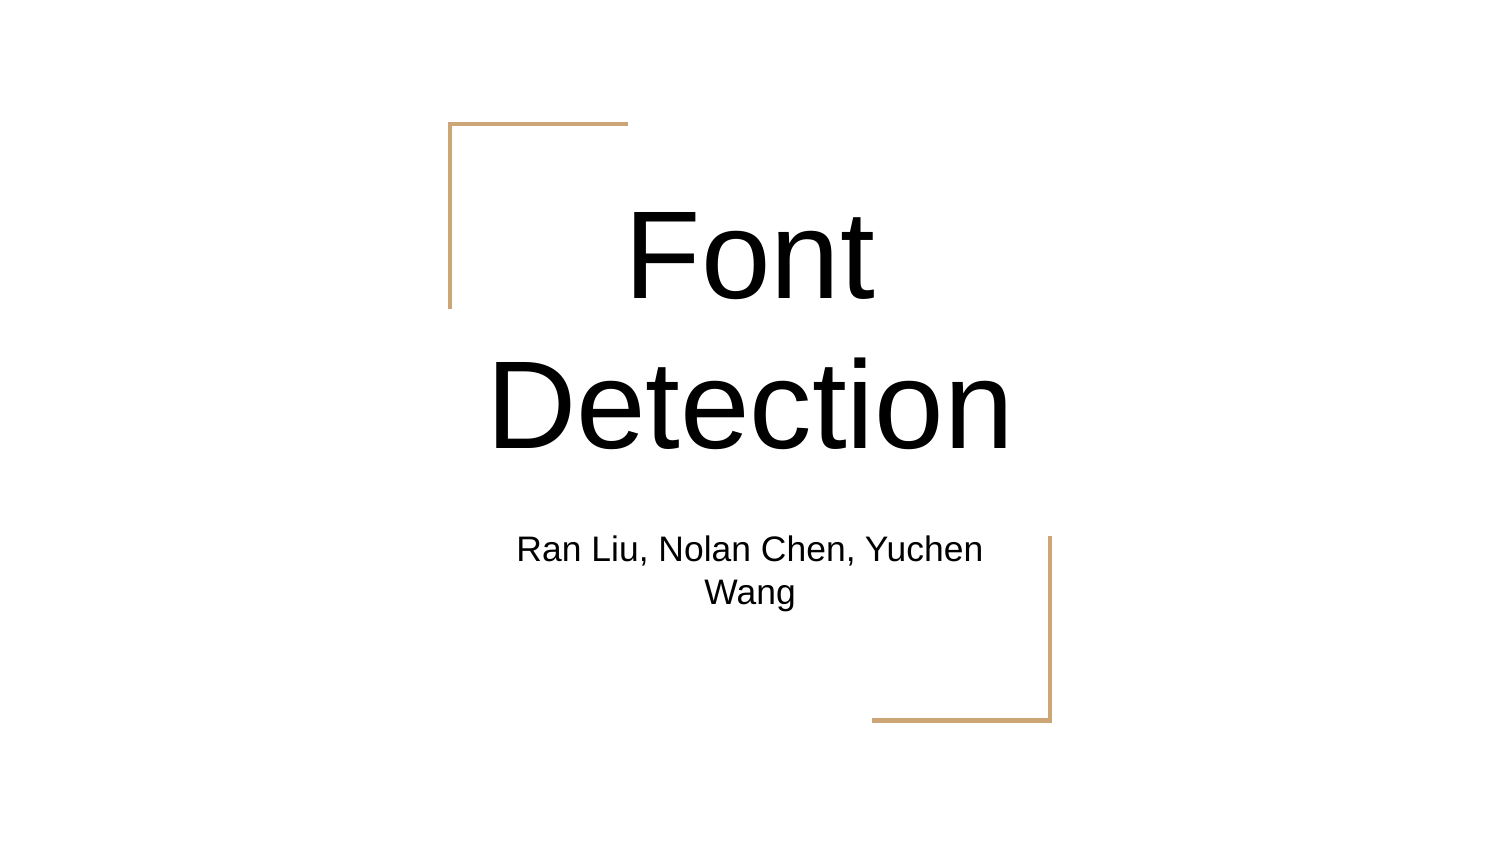

# Font Detection
Ran Liu, Nolan Chen, Yuchen Wang